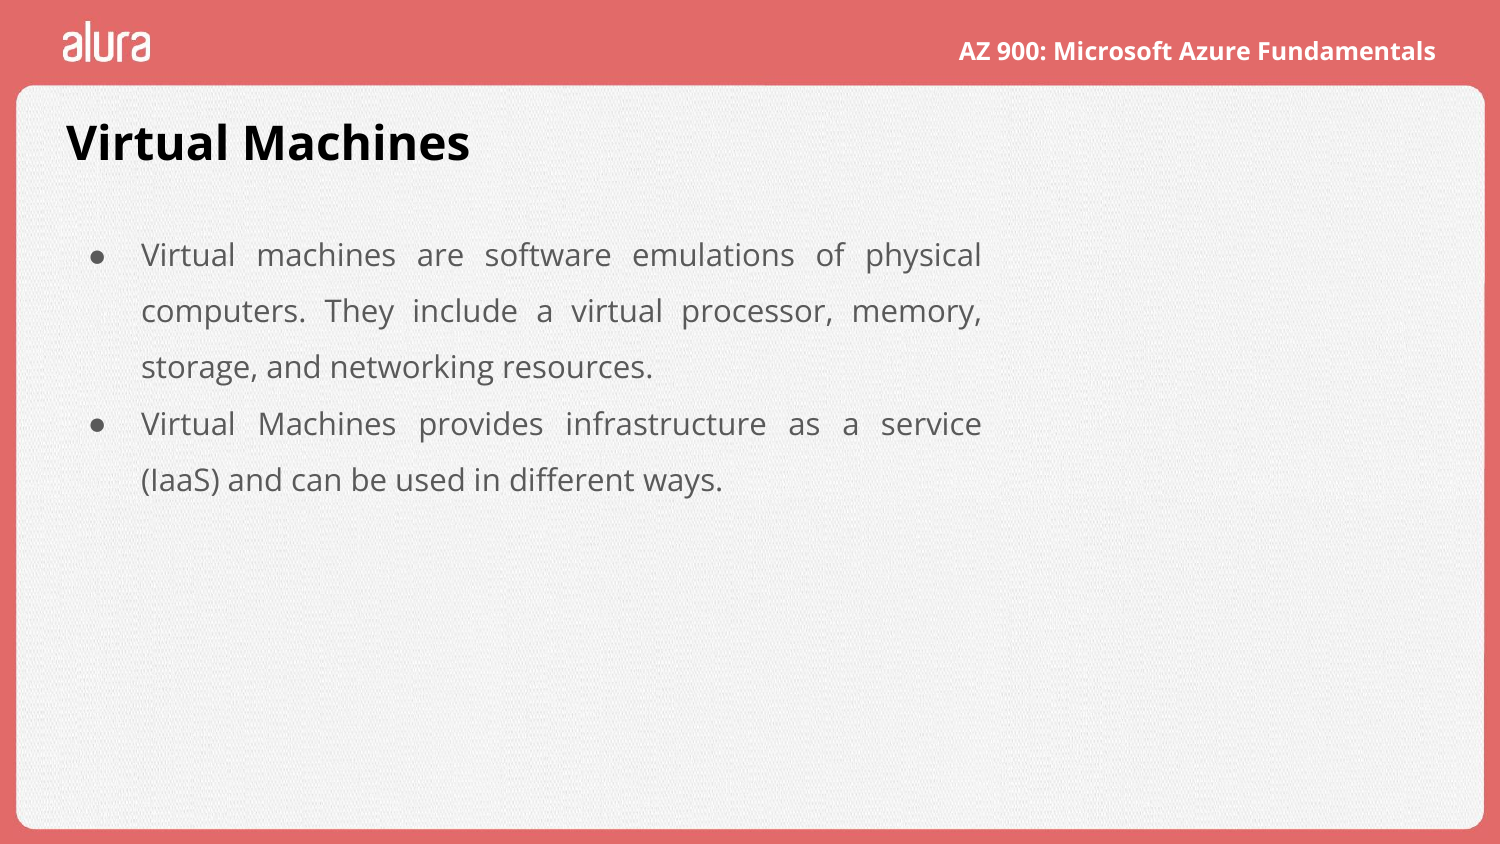

# Virtual Machines

Virtual machines are software emulations of physical computers. They include a virtual processor, memory, storage, and networking resources.
Virtual Machines provides infrastructure as a service (IaaS) and can be used in different ways.